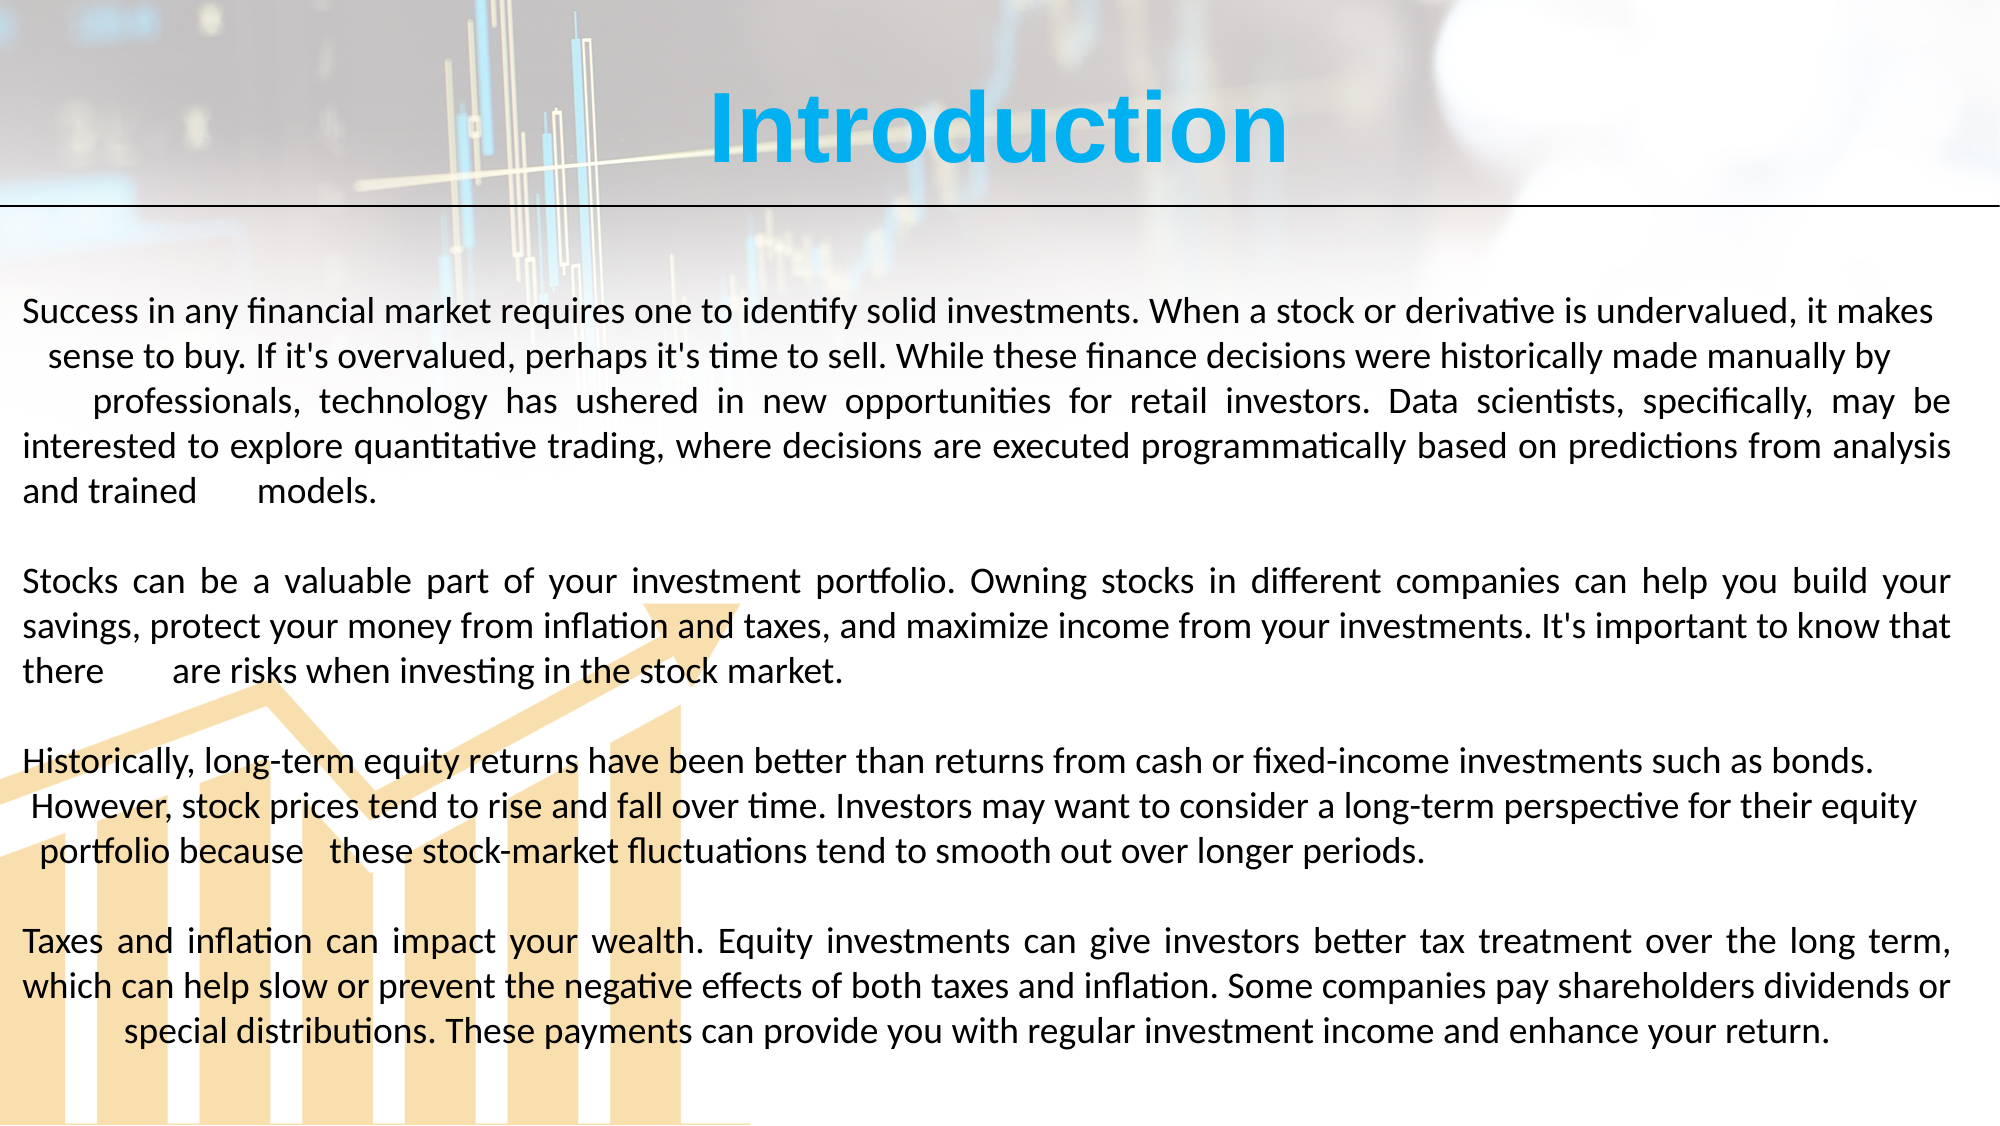

Introduction
Success in any financial market requires one to identify solid investments. When a stock or derivative is undervalued, it makes      sense to buy. If it's overvalued, perhaps it's time to sell. While these finance decisions were historically made manually by            professionals, technology has ushered in new opportunities for retail investors. Data scientists, specifically, may be interested to explore quantitative trading, where decisions are executed programmatically based on predictions from analysis and trained       models.

Stocks can be a valuable part of your investment portfolio. Owning stocks in different companies can help you build your savings, protect your money from inflation and taxes, and maximize income from your investments. It's important to know that there        are risks when investing in the stock market.

Historically, long-term equity returns have been better than returns from cash or fixed-income investments such as bonds.           However, stock prices tend to rise and fall over time. Investors may want to consider a long-term perspective for their equity       portfolio because   these stock-market fluctuations tend to smooth out over longer periods.

Taxes and inflation can impact your wealth. Equity investments can give investors better tax treatment over the long term, which can help slow or prevent the negative effects of both taxes and inflation. Some companies pay shareholders dividends or             special distributions. These payments can provide you with regular investment income and enhance your return.